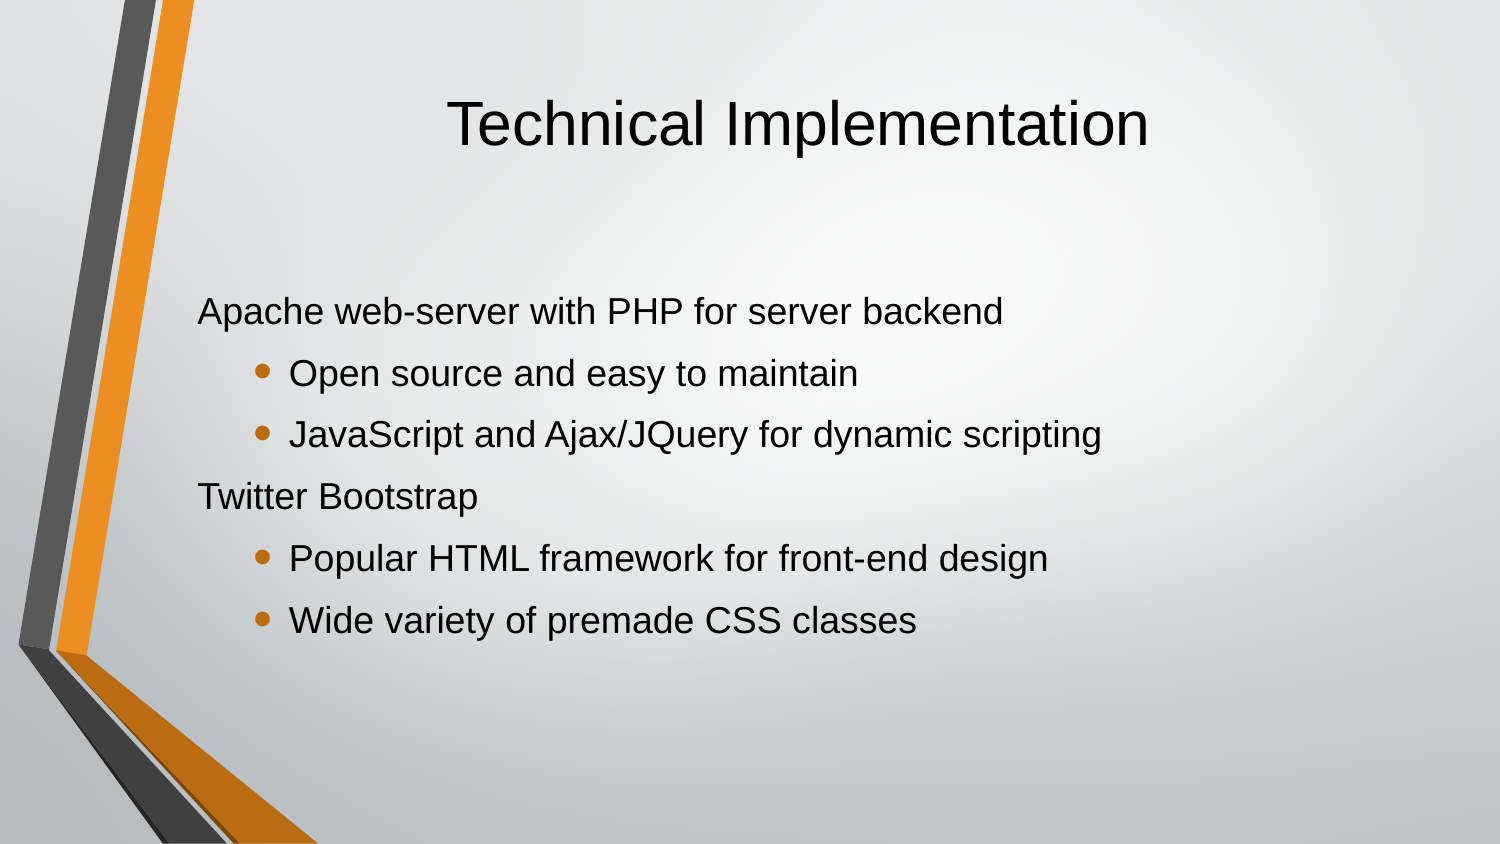

# Technical Implementation
Apache web-server with PHP for server backend
Open source and easy to maintain
JavaScript and Ajax/JQuery for dynamic scripting
Twitter Bootstrap
Popular HTML framework for front-end design
Wide variety of premade CSS classes